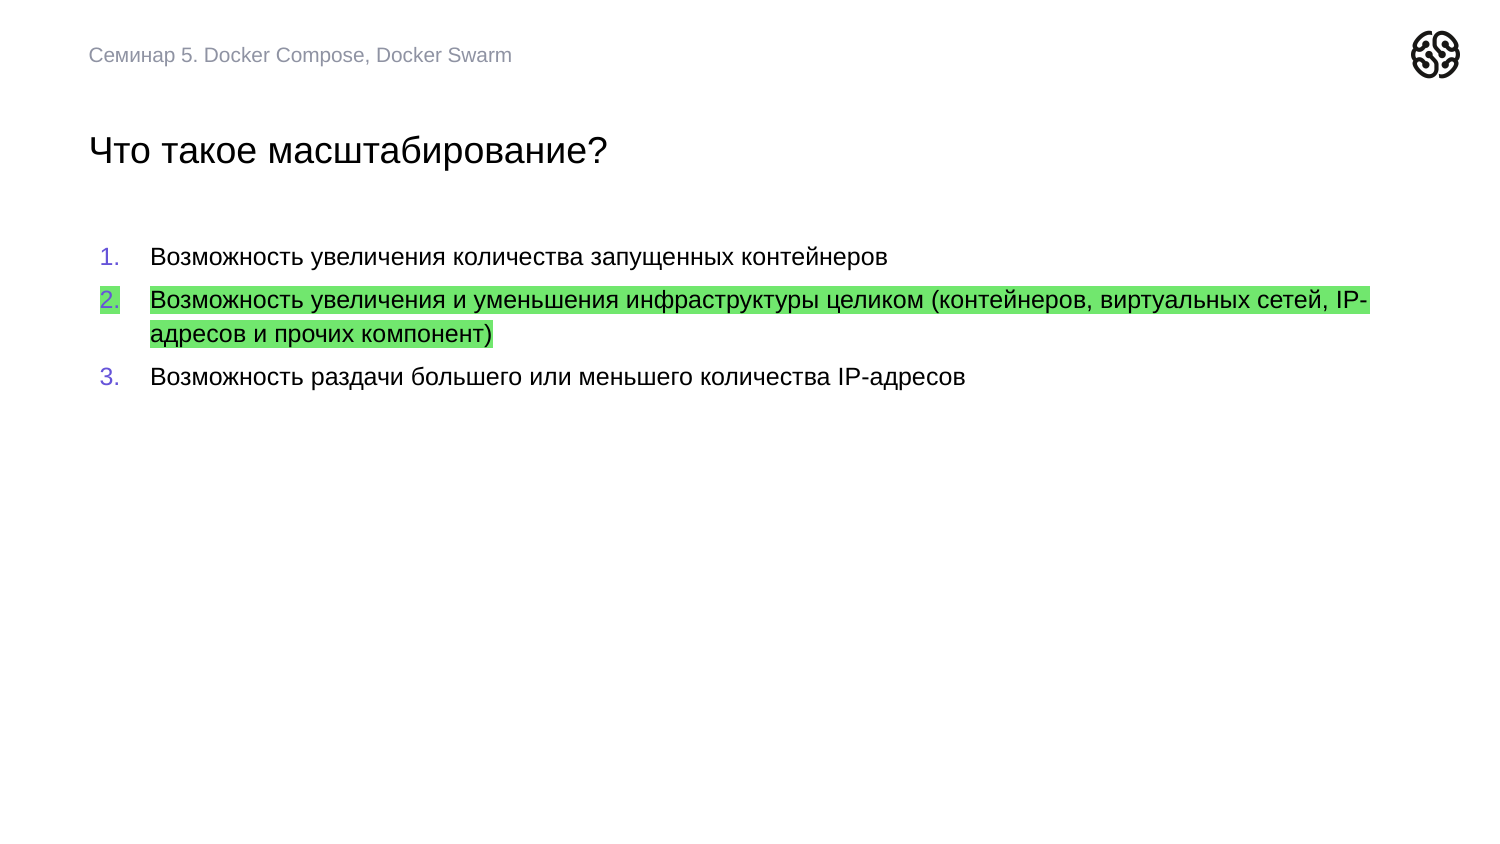

Семинар 5. Docker Compose, Docker Swarm
Что такое масштабирование?
Возможность увеличения количества запущенных контейнеров
Возможность увеличения и уменьшения инфраструктуры целиком (контейнеров, виртуальных сетей, IP-адресов и прочих компонент)
Возможность раздачи большего или меньшего количества IP-адресов